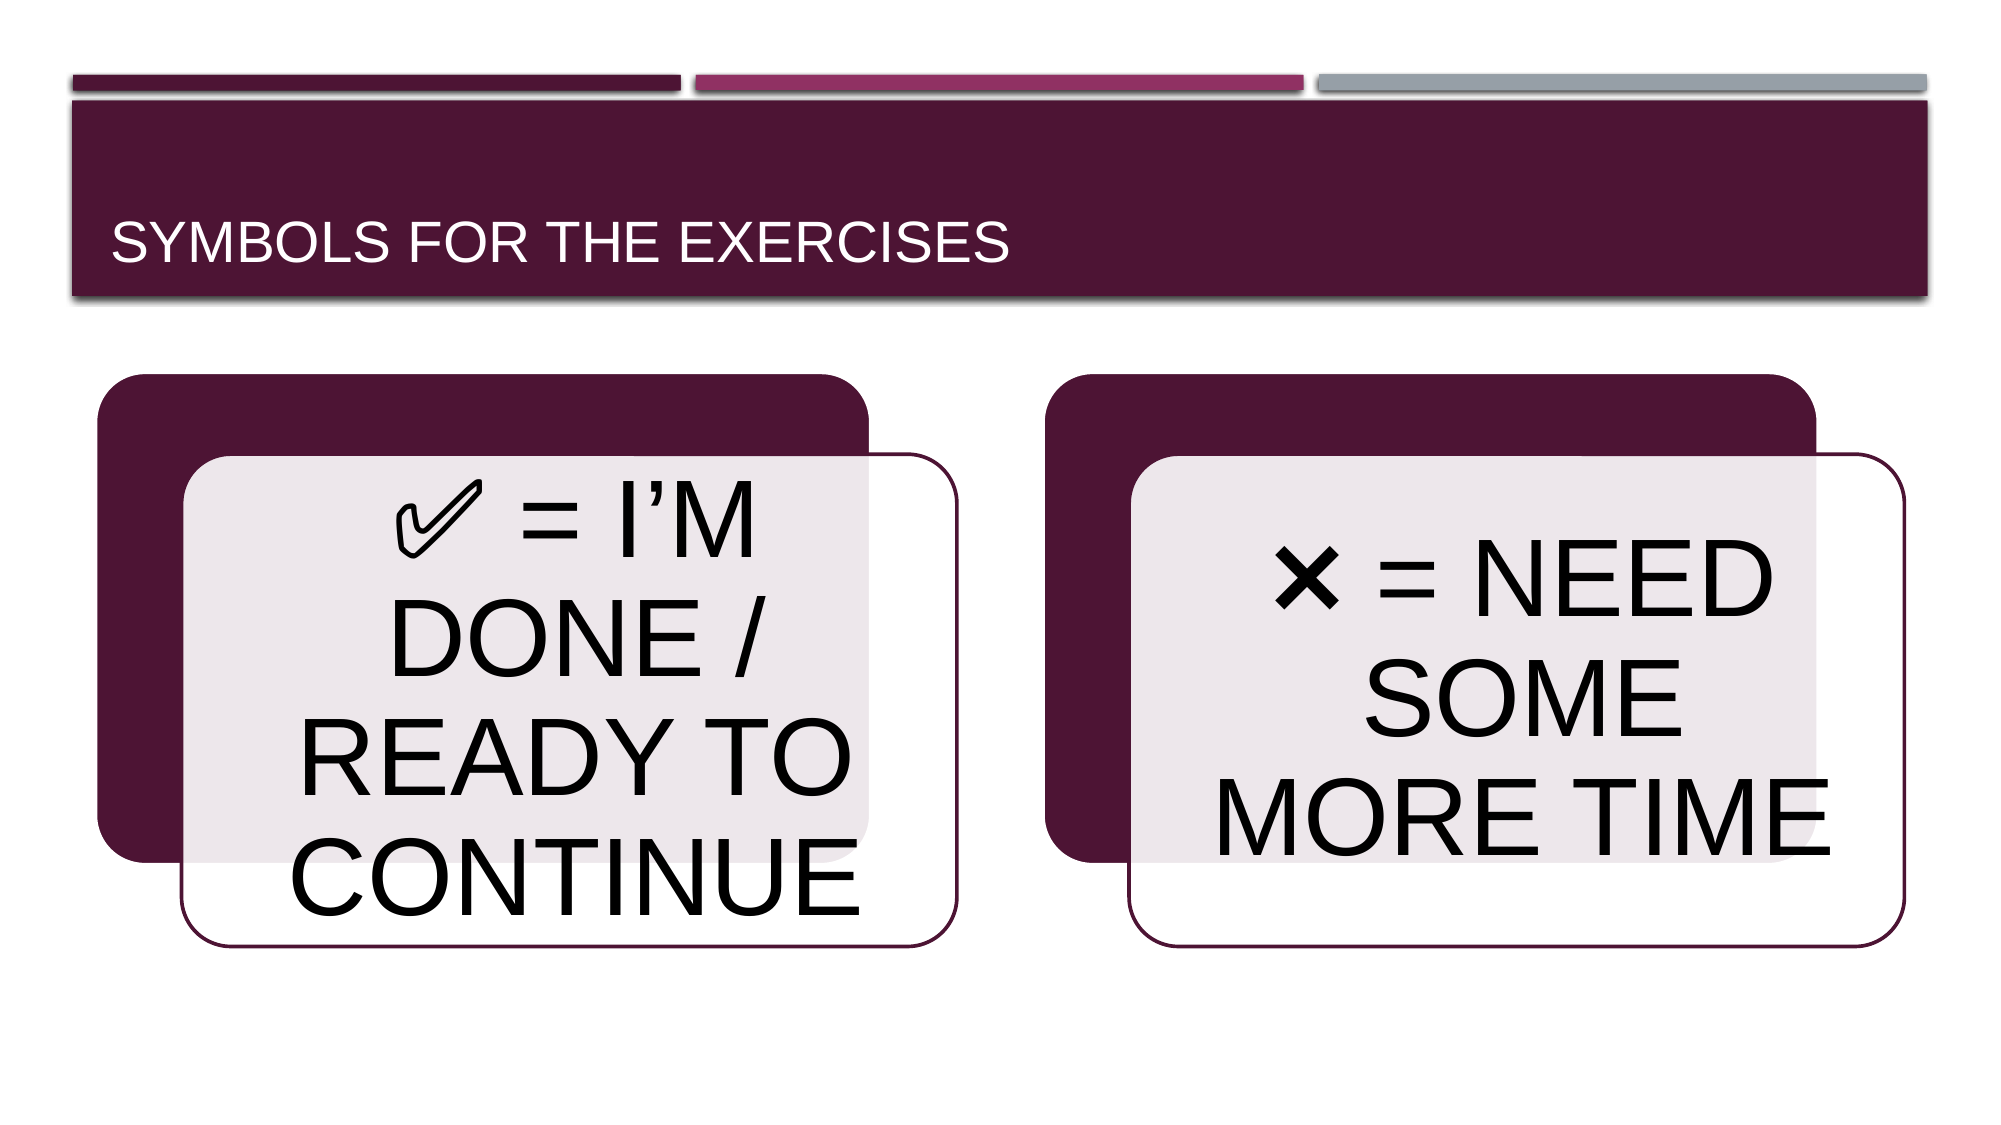

SYMBOLS FOR THE EXERCISES
✅ = I’M DONE / READY TO CONTINUE
❌ = NEED SOME MORE TIME